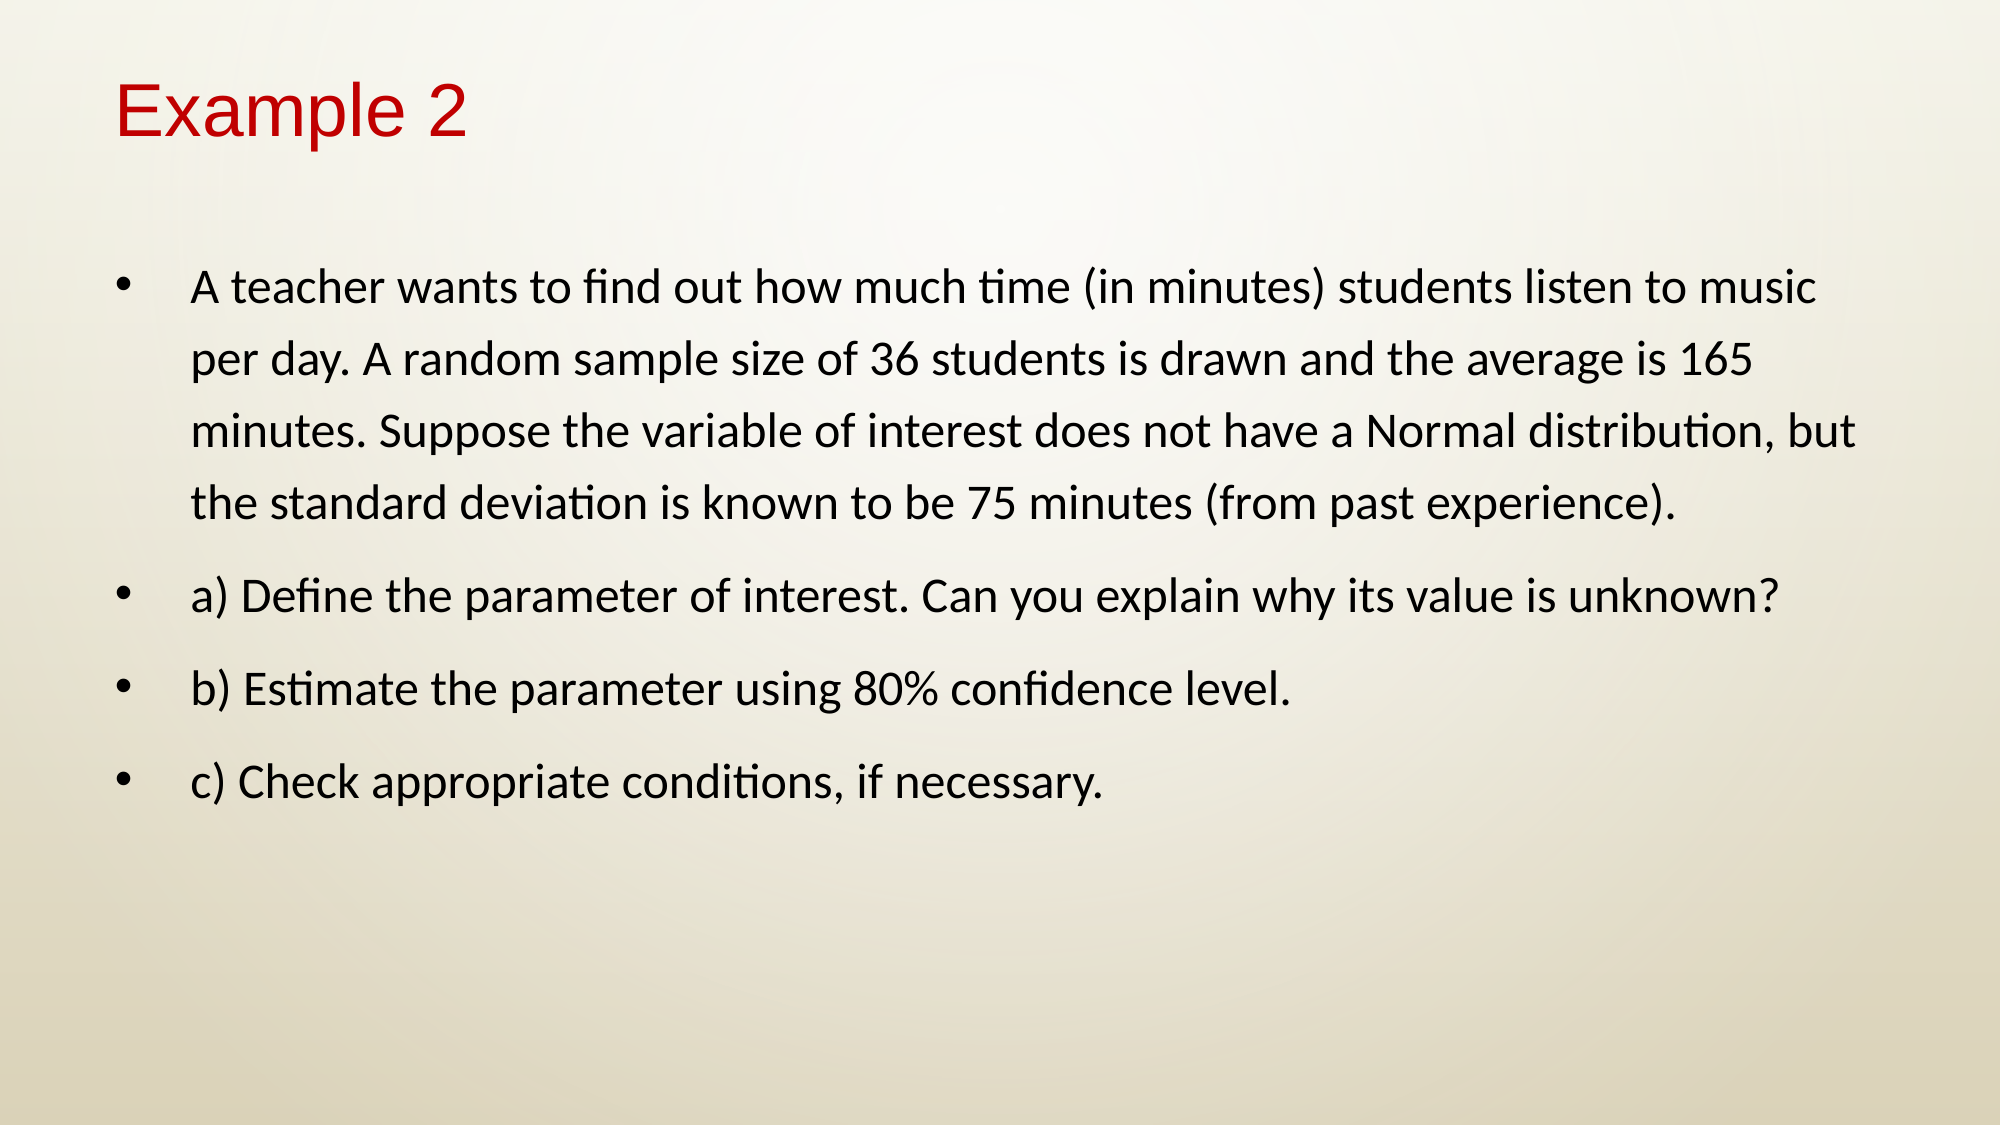

# Example 2
A teacher wants to find out how much time (in minutes) students listen to music per day. A random sample size of 36 students is drawn and the average is 165 minutes. Suppose the variable of interest does not have a Normal distribution, but the standard deviation is known to be 75 minutes (from past experience).
a) Define the parameter of interest. Can you explain why its value is unknown?
b) Estimate the parameter using 80% confidence level.
c) Check appropriate conditions, if necessary.